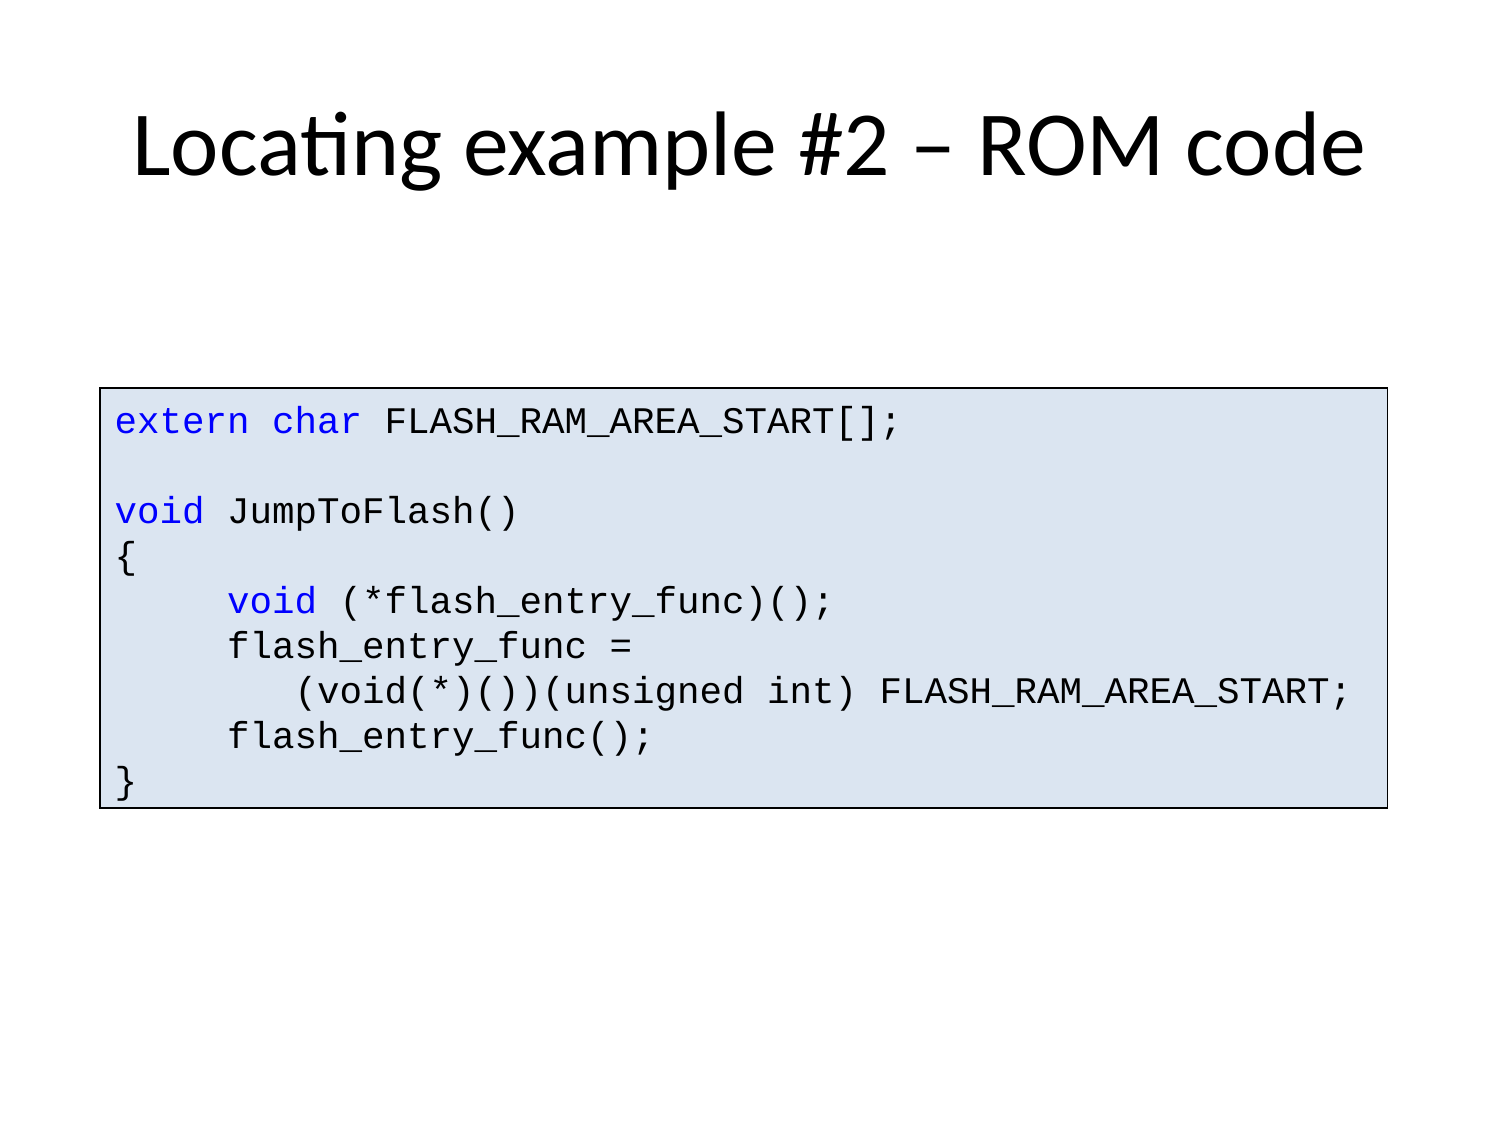

# Locating example #2 – ROM code
extern char FLASH_RAM_AREA_START[];

void JumpToFlash()
{
     void (*flash_entry_func)();
     flash_entry_func =
        (void(*)())(unsigned int) FLASH_RAM_AREA_START;
     flash_entry_func();
}